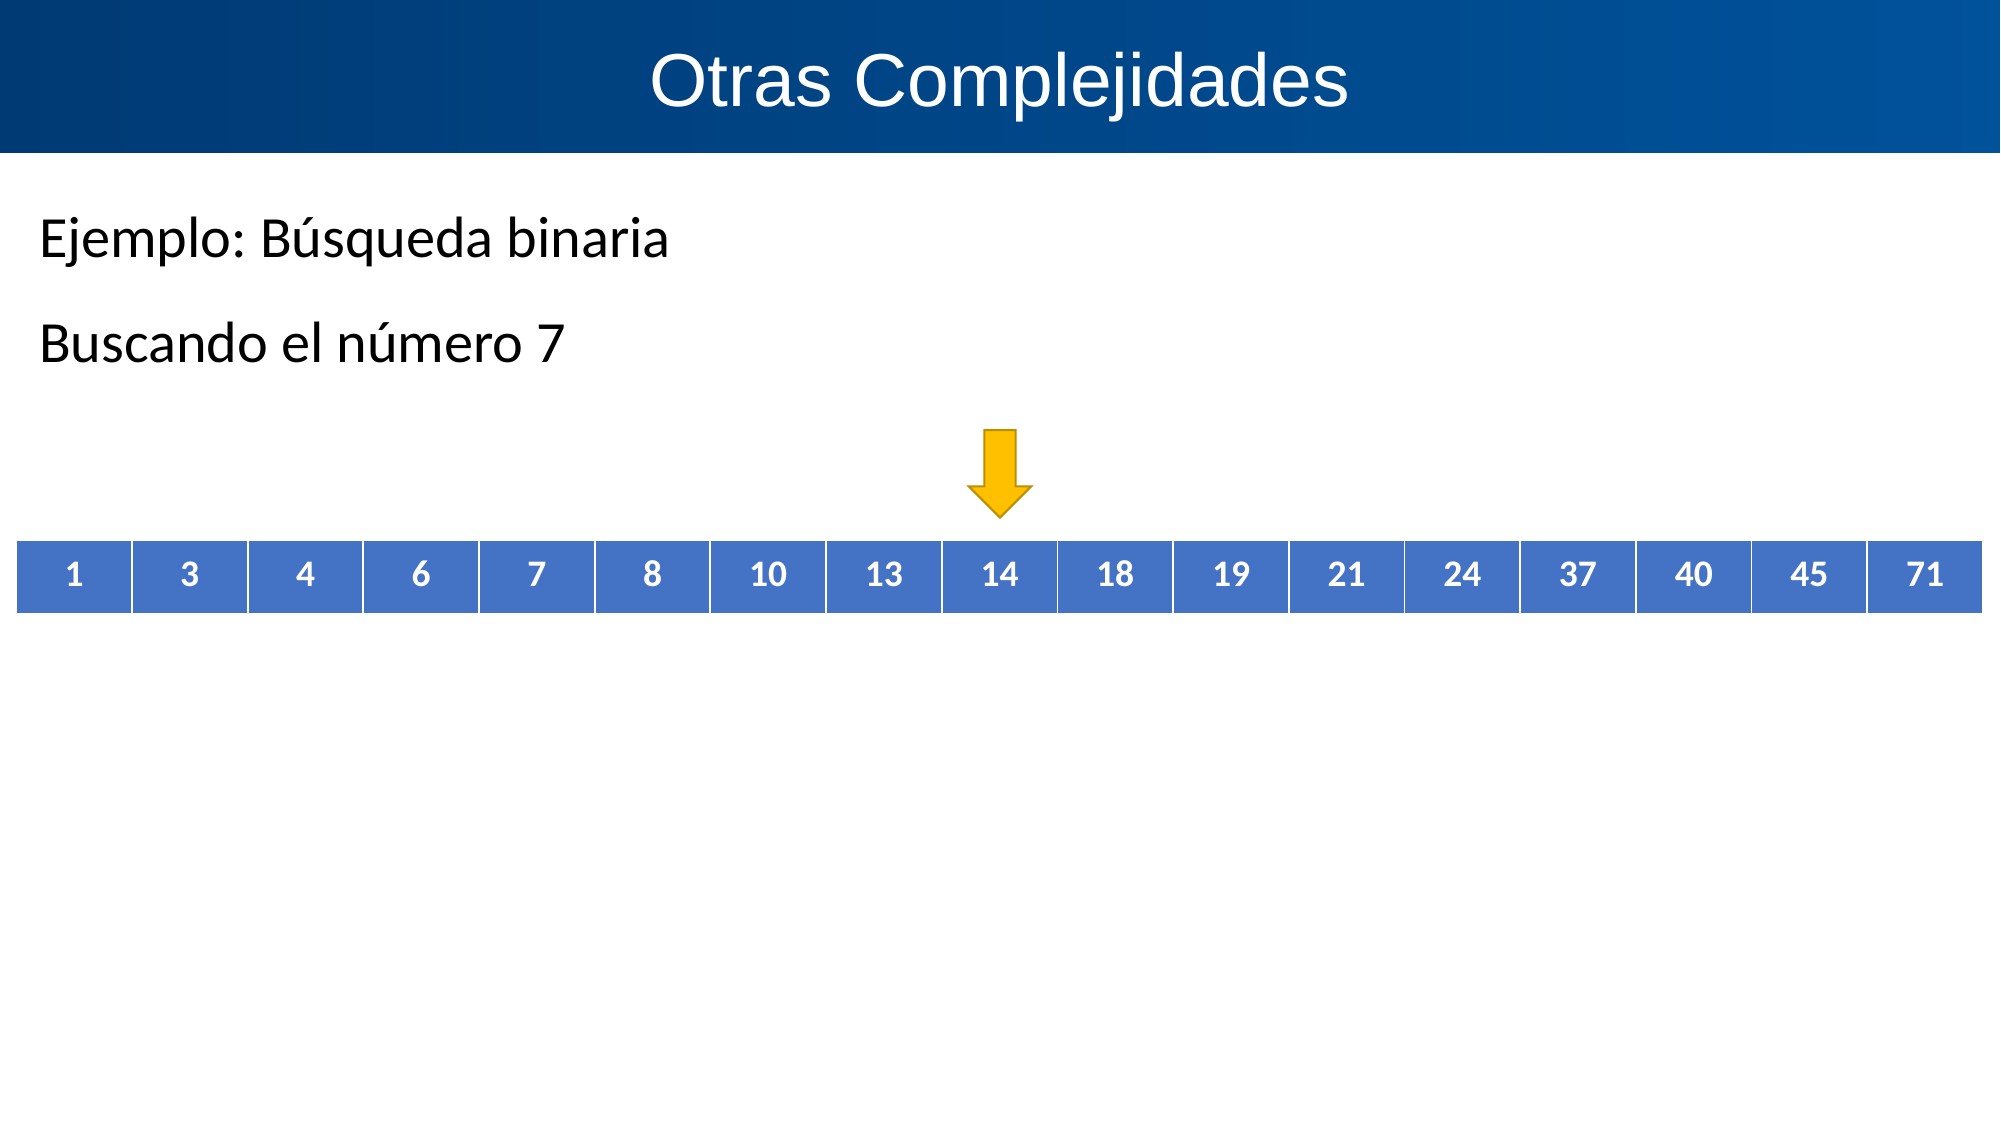

Otras Complejidades
Ejemplo: Búsqueda binaria
Buscando el número 7

| 1 | 3 | 4 | 6 | 7 | 8 | 10 | 13 | 14 | 18 | 19 | 21 | 24 | 37 | 40 | 45 | 71 |
| --- | --- | --- | --- | --- | --- | --- | --- | --- | --- | --- | --- | --- | --- | --- | --- | --- |